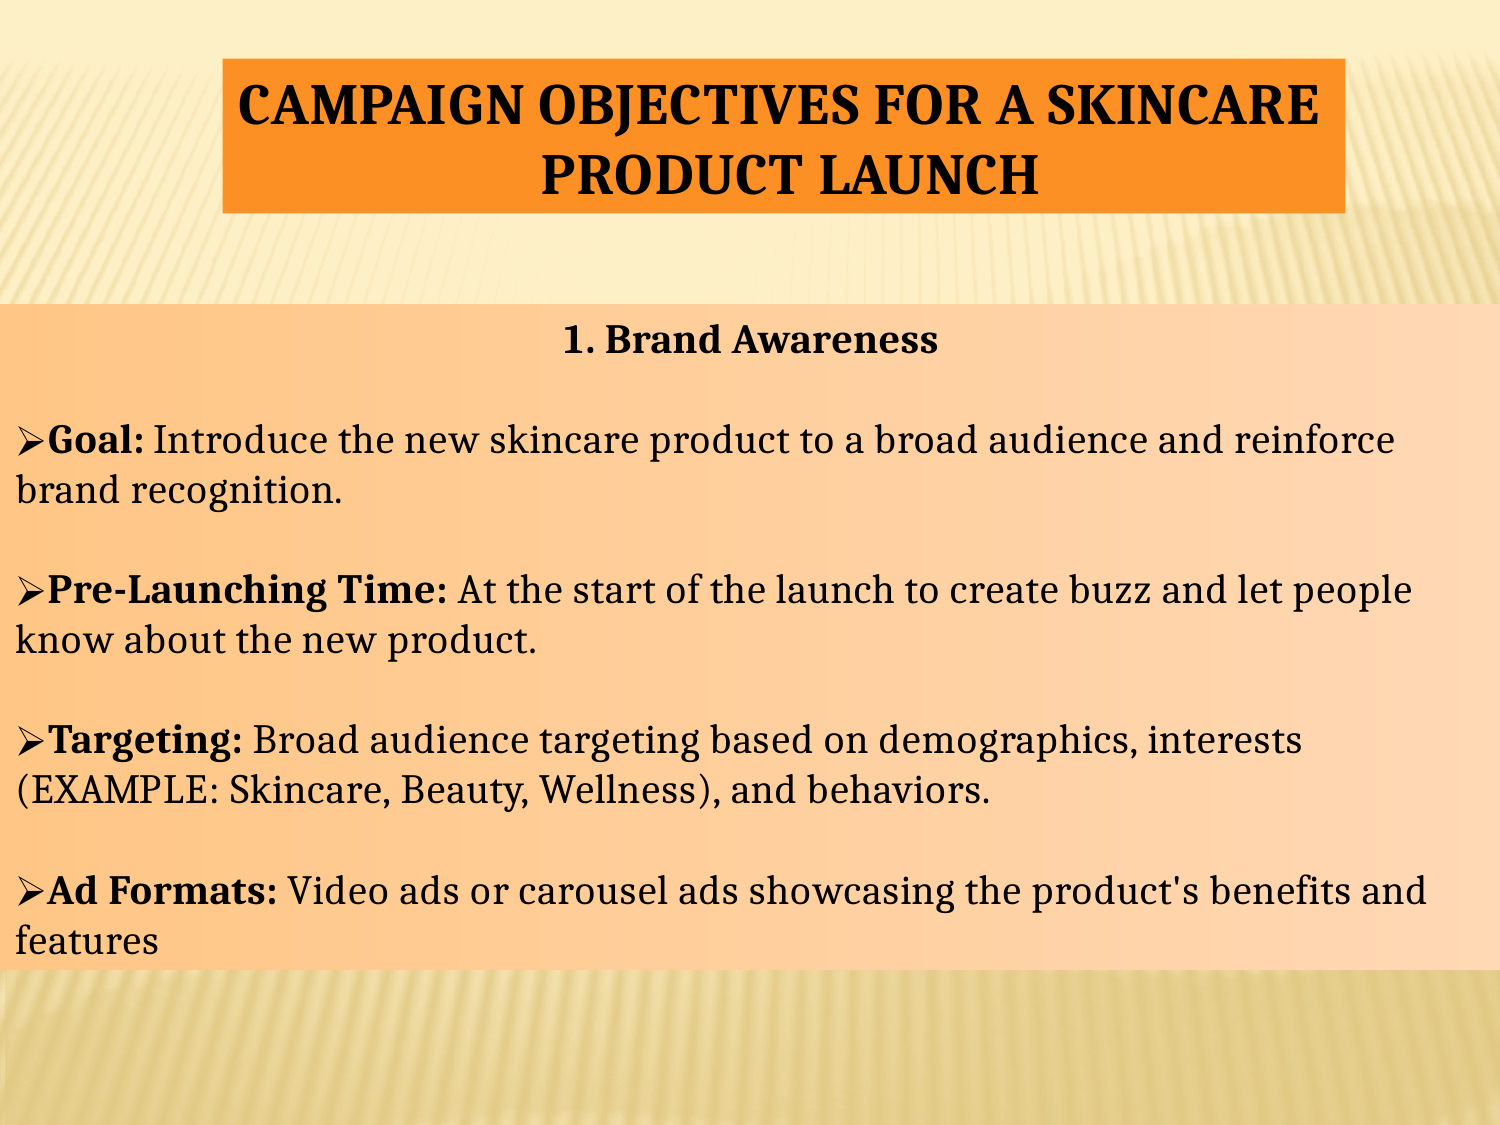

CAMPAIGN OBJECTIVES FOR A SKINCARE
 PRODUCT LAUNCH
1. Brand Awareness

Goal: Introduce the new skincare product to a broad audience and reinforce brand recognition.

Pre-Launching Time: At the start of the launch to create buzz and let people know about the new product.

Targeting: Broad audience targeting based on demographics, interests (EXAMPLE: Skincare, Beauty, Wellness), and behaviors.

Ad Formats: Video ads or carousel ads showcasing the product's benefits and features